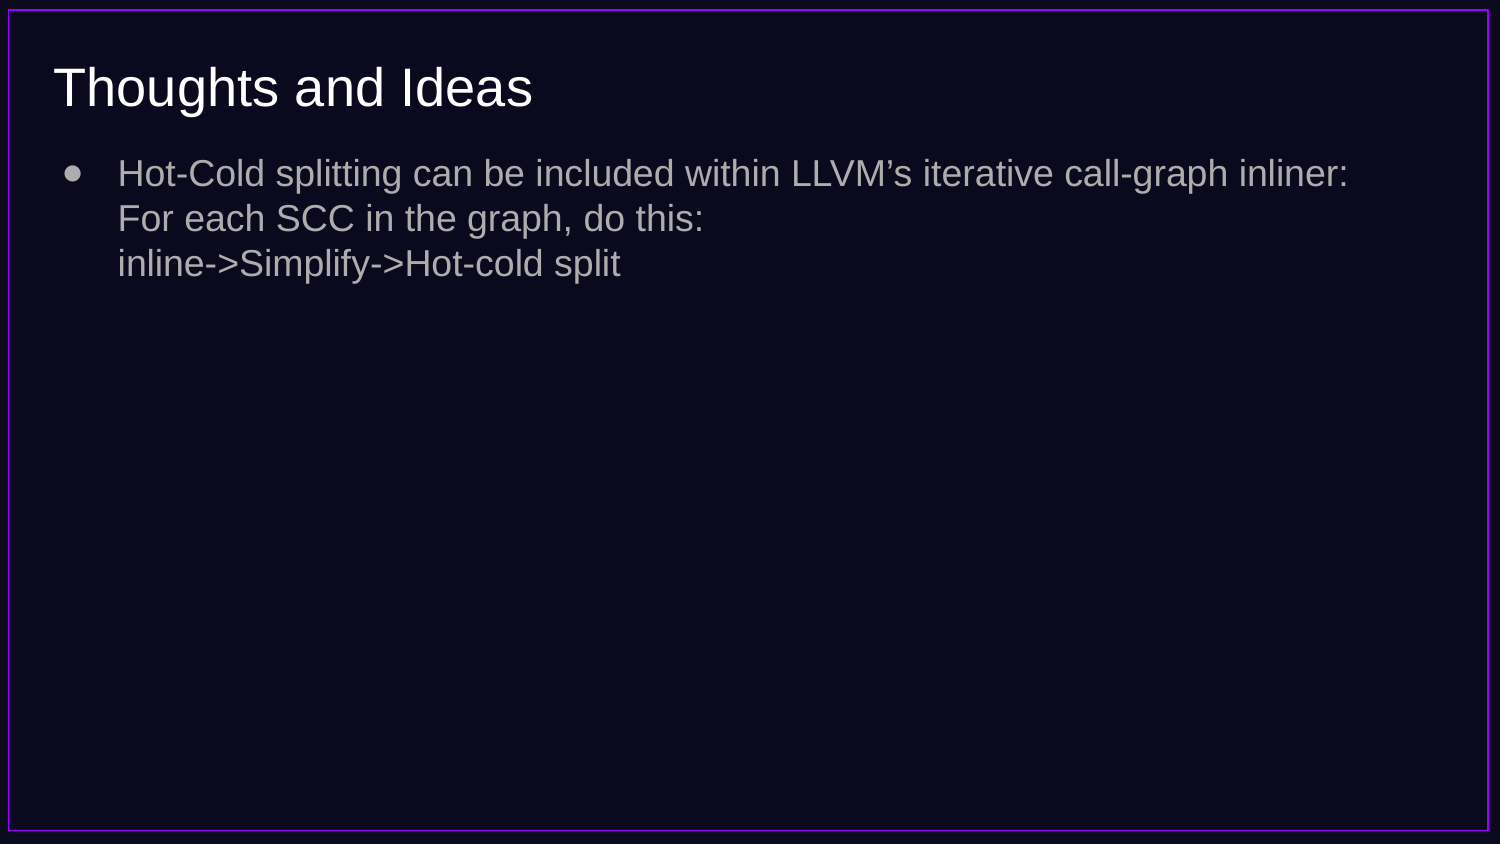

Thoughts and Ideas
Hot-Cold splitting can be included within LLVM’s iterative call-graph inliner:
For each SCC in the graph, do this:
inline->Simplify->Hot-cold split